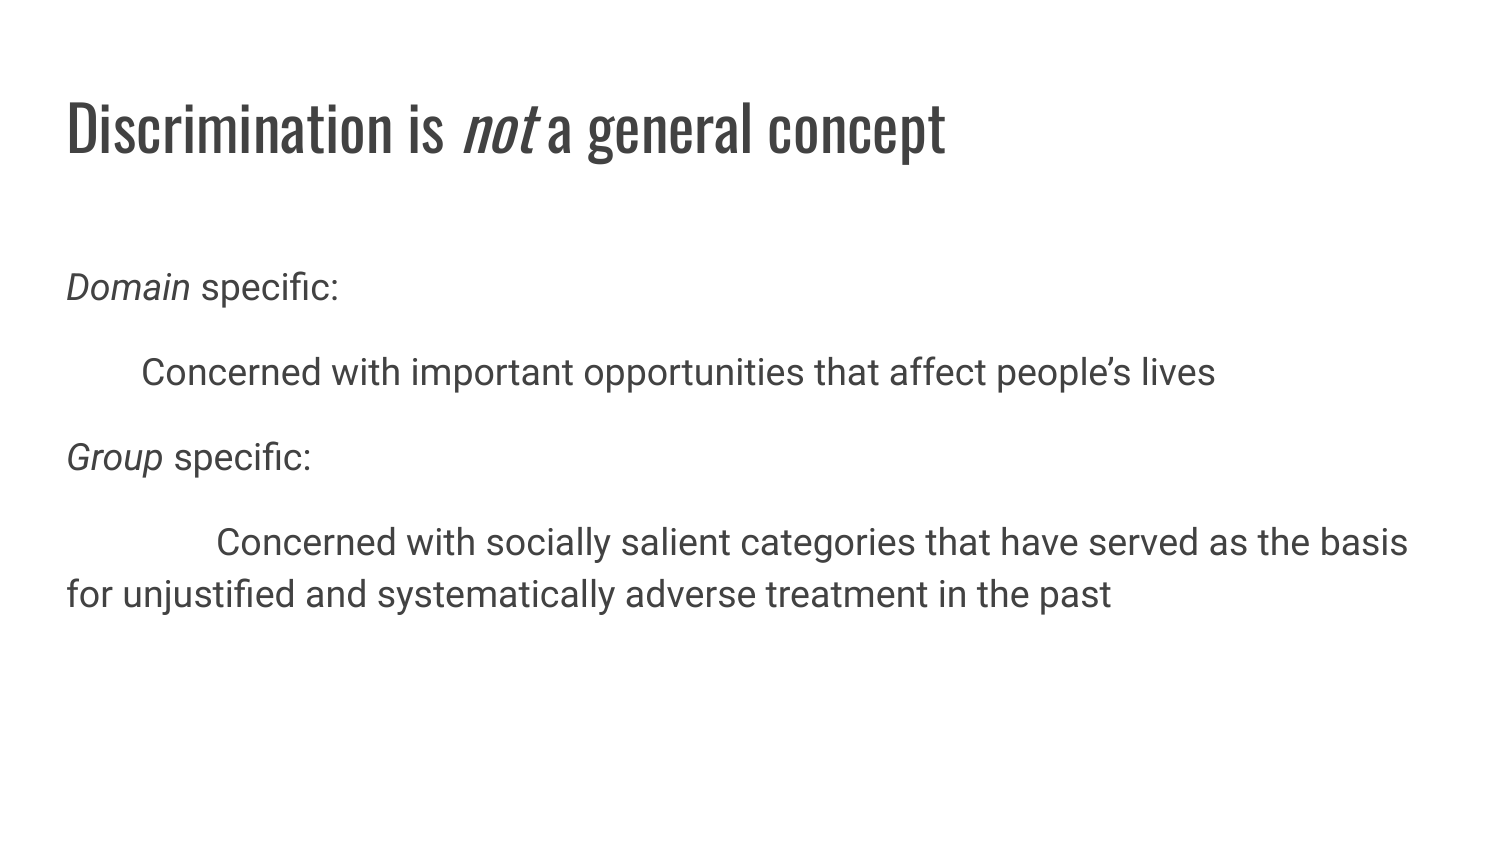

# Discrimination is not a general concept
Domain specific:
Concerned with important opportunities that affect people’s lives
Group specific:
	Concerned with socially salient categories that have served as the basis for unjustified and systematically adverse treatment in the past